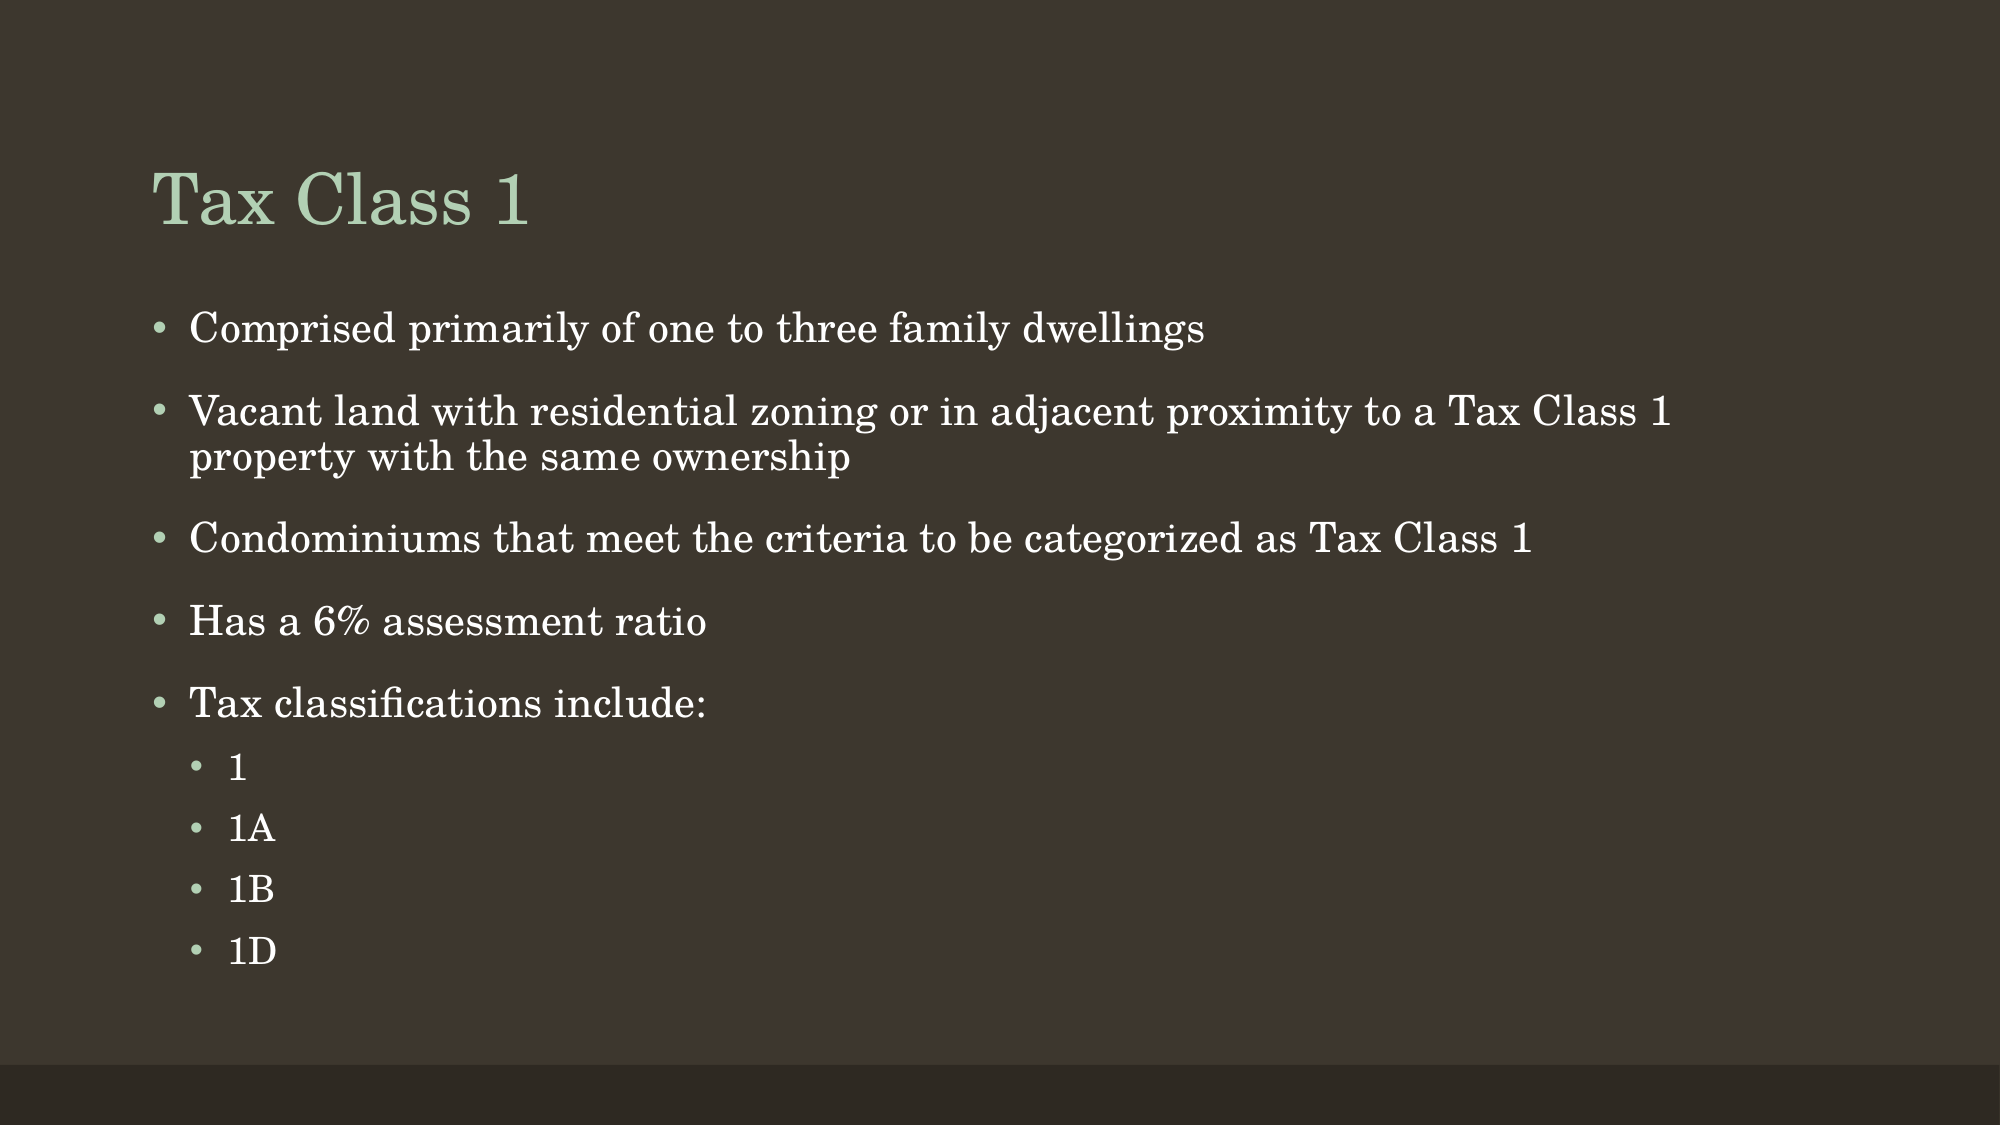

# Tax Class 1
Comprised primarily of one to three family dwellings
Vacant land with residential zoning or in adjacent proximity to a Tax Class 1 property with the same ownership
Condominiums that meet the criteria to be categorized as Tax Class 1
Has a 6% assessment ratio
Tax classifications include:
1
1A
1B
1D